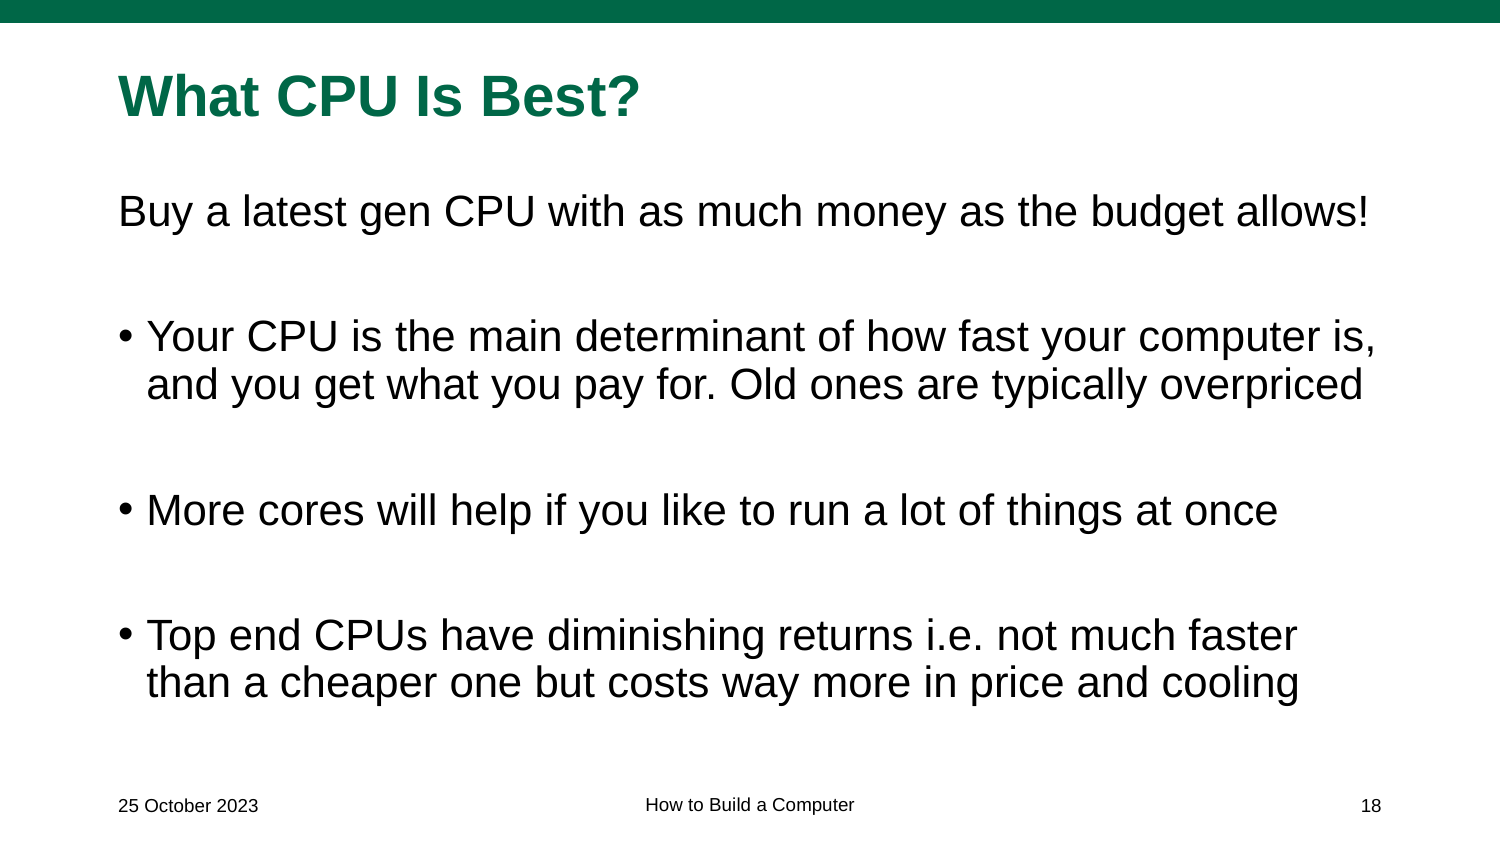

# What CPU Is Best?
Buy a latest gen CPU with as much money as the budget allows!

Your CPU is the main determinant of how fast your computer is, and you get what you pay for. Old ones are typically overpriced

More cores will help if you like to run a lot of things at once

Top end CPUs have diminishing returns i.e. not much faster than a cheaper one but costs way more in price and cooling
How to Build a Computer
25 October 2023
18